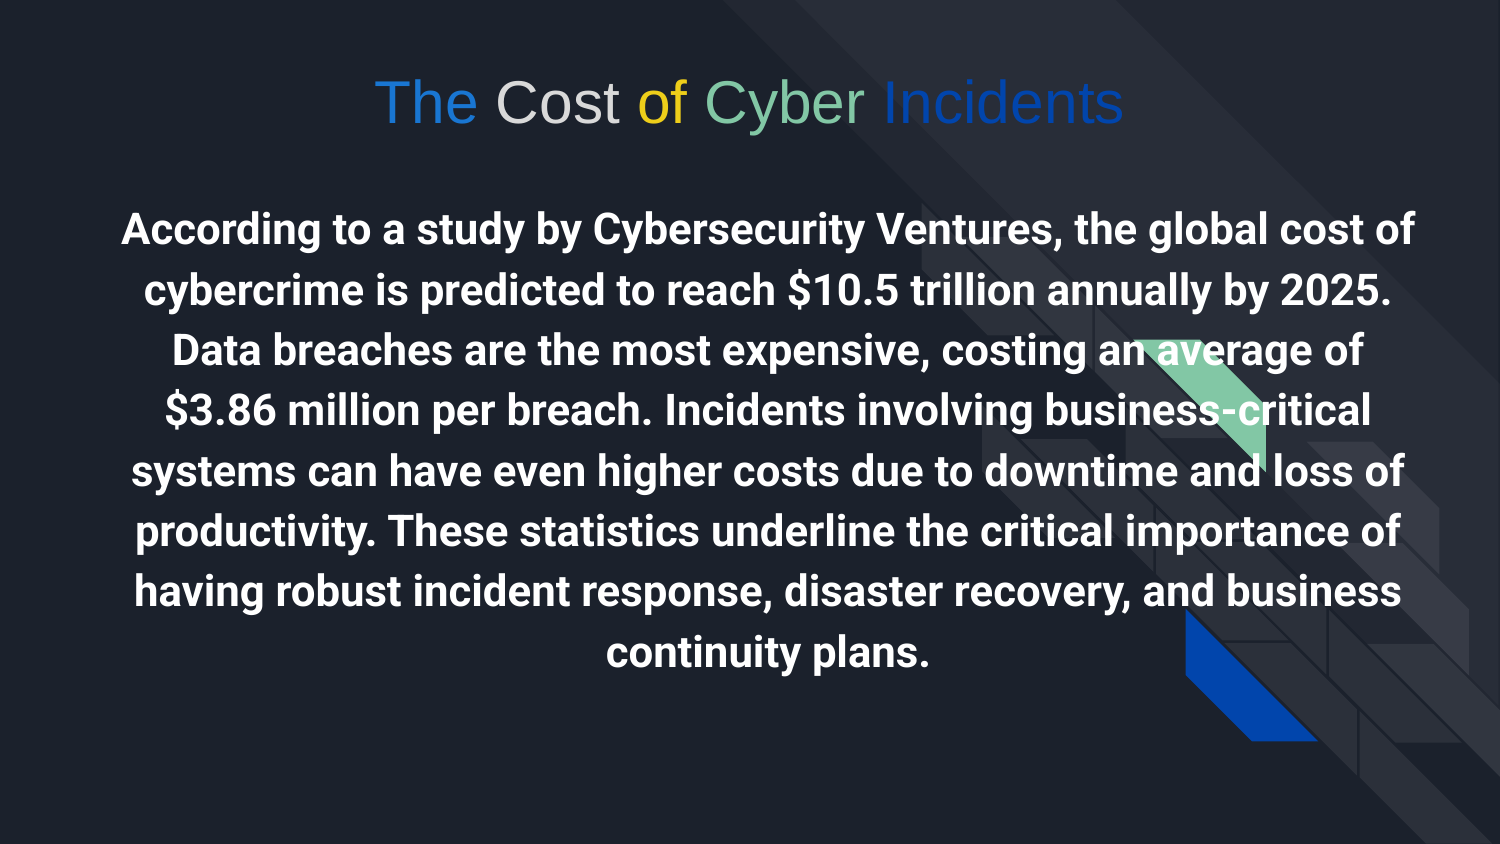

# The Cost of Cyber Incidents

According to a study by Cybersecurity Ventures, the global cost of cybercrime is predicted to reach $10.5 trillion annually by 2025. Data breaches are the most expensive, costing an average of $3.86 million per breach. Incidents involving business-critical systems can have even higher costs due to downtime and loss of productivity. These statistics underline the critical importance of having robust incident response, disaster recovery, and business continuity plans.